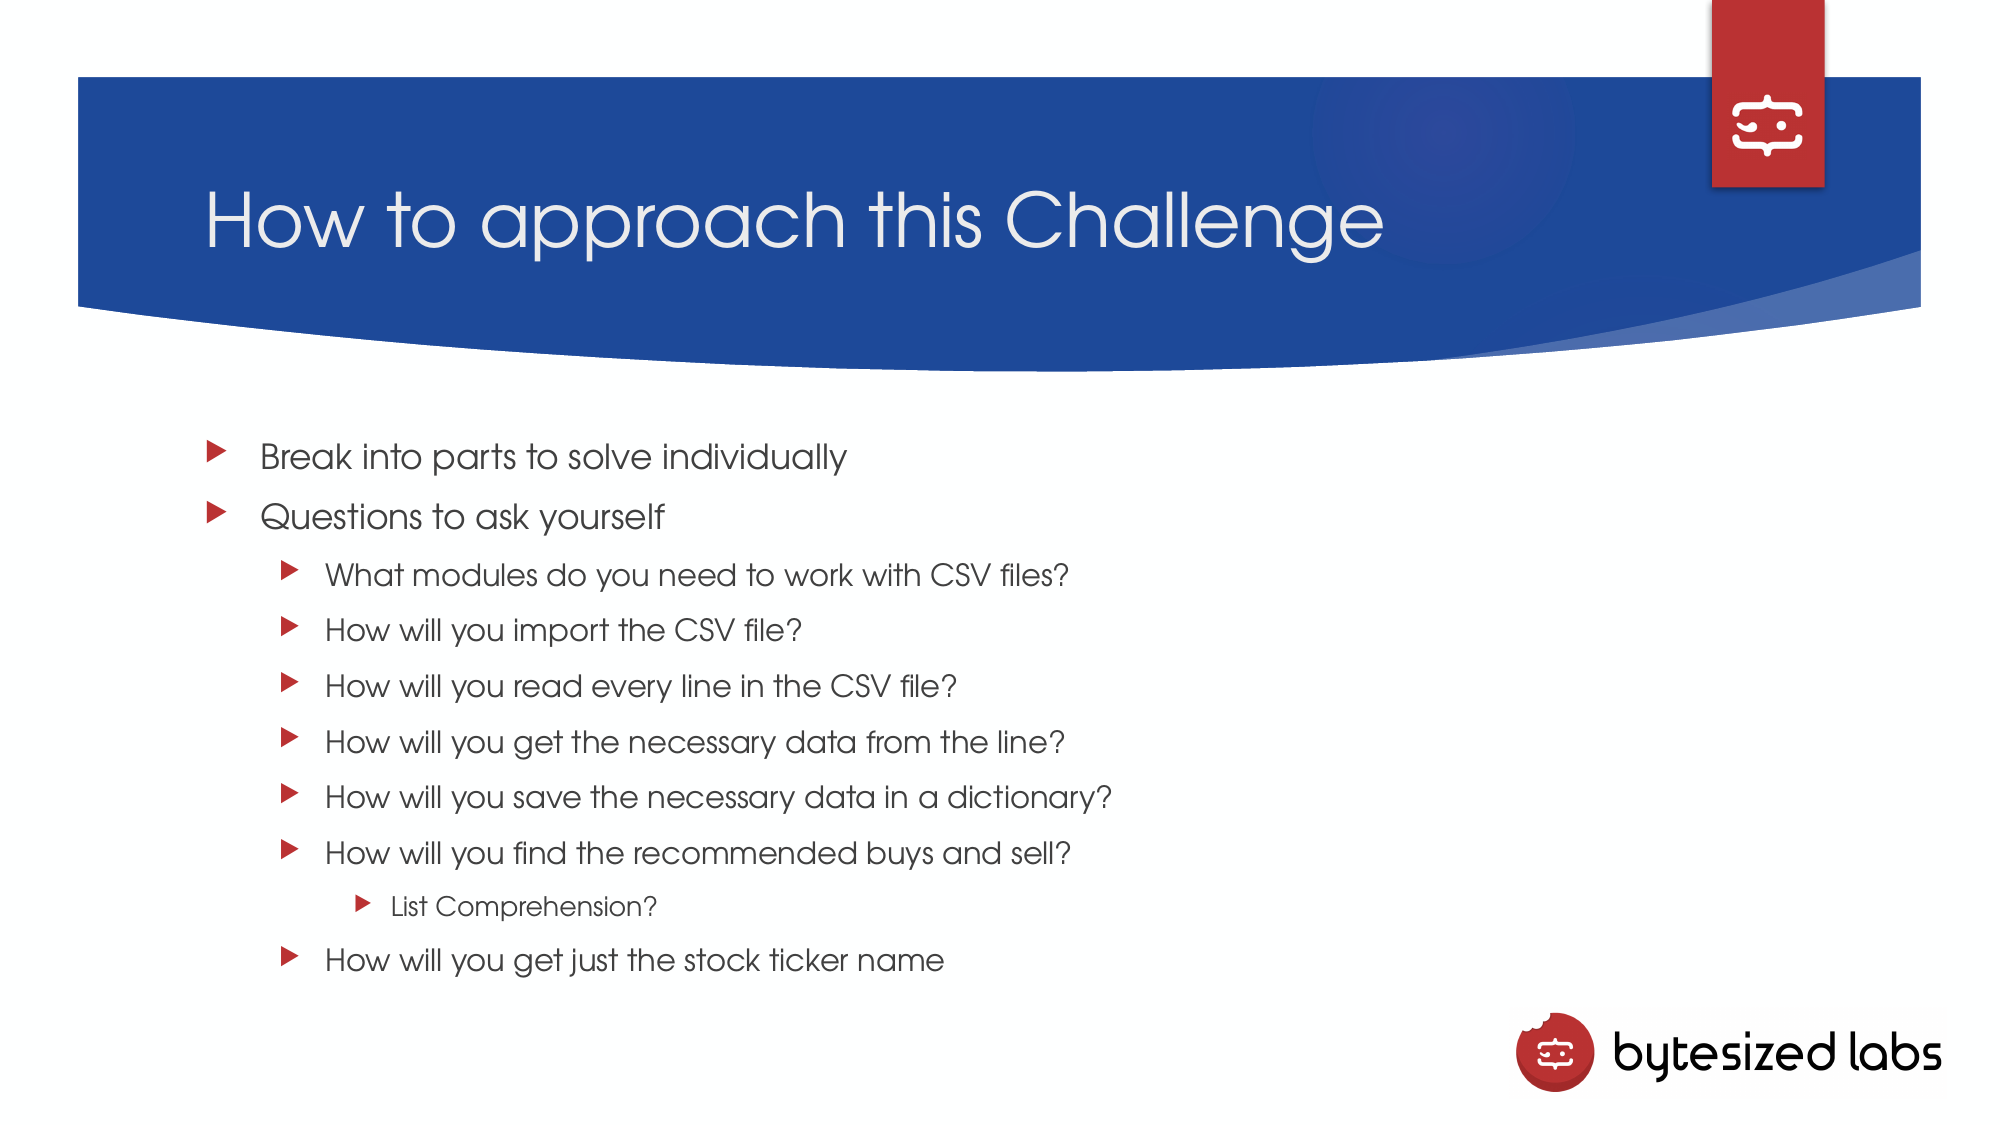

# How to approach this Challenge
Break into parts to solve individually
Questions to ask yourself
What modules do you need to work with CSV files?
How will you import the CSV file?
How will you read every line in the CSV file?
How will you get the necessary data from the line?
How will you save the necessary data in a dictionary?
How will you find the recommended buys and sell?
List Comprehension?
How will you get just the stock ticker name